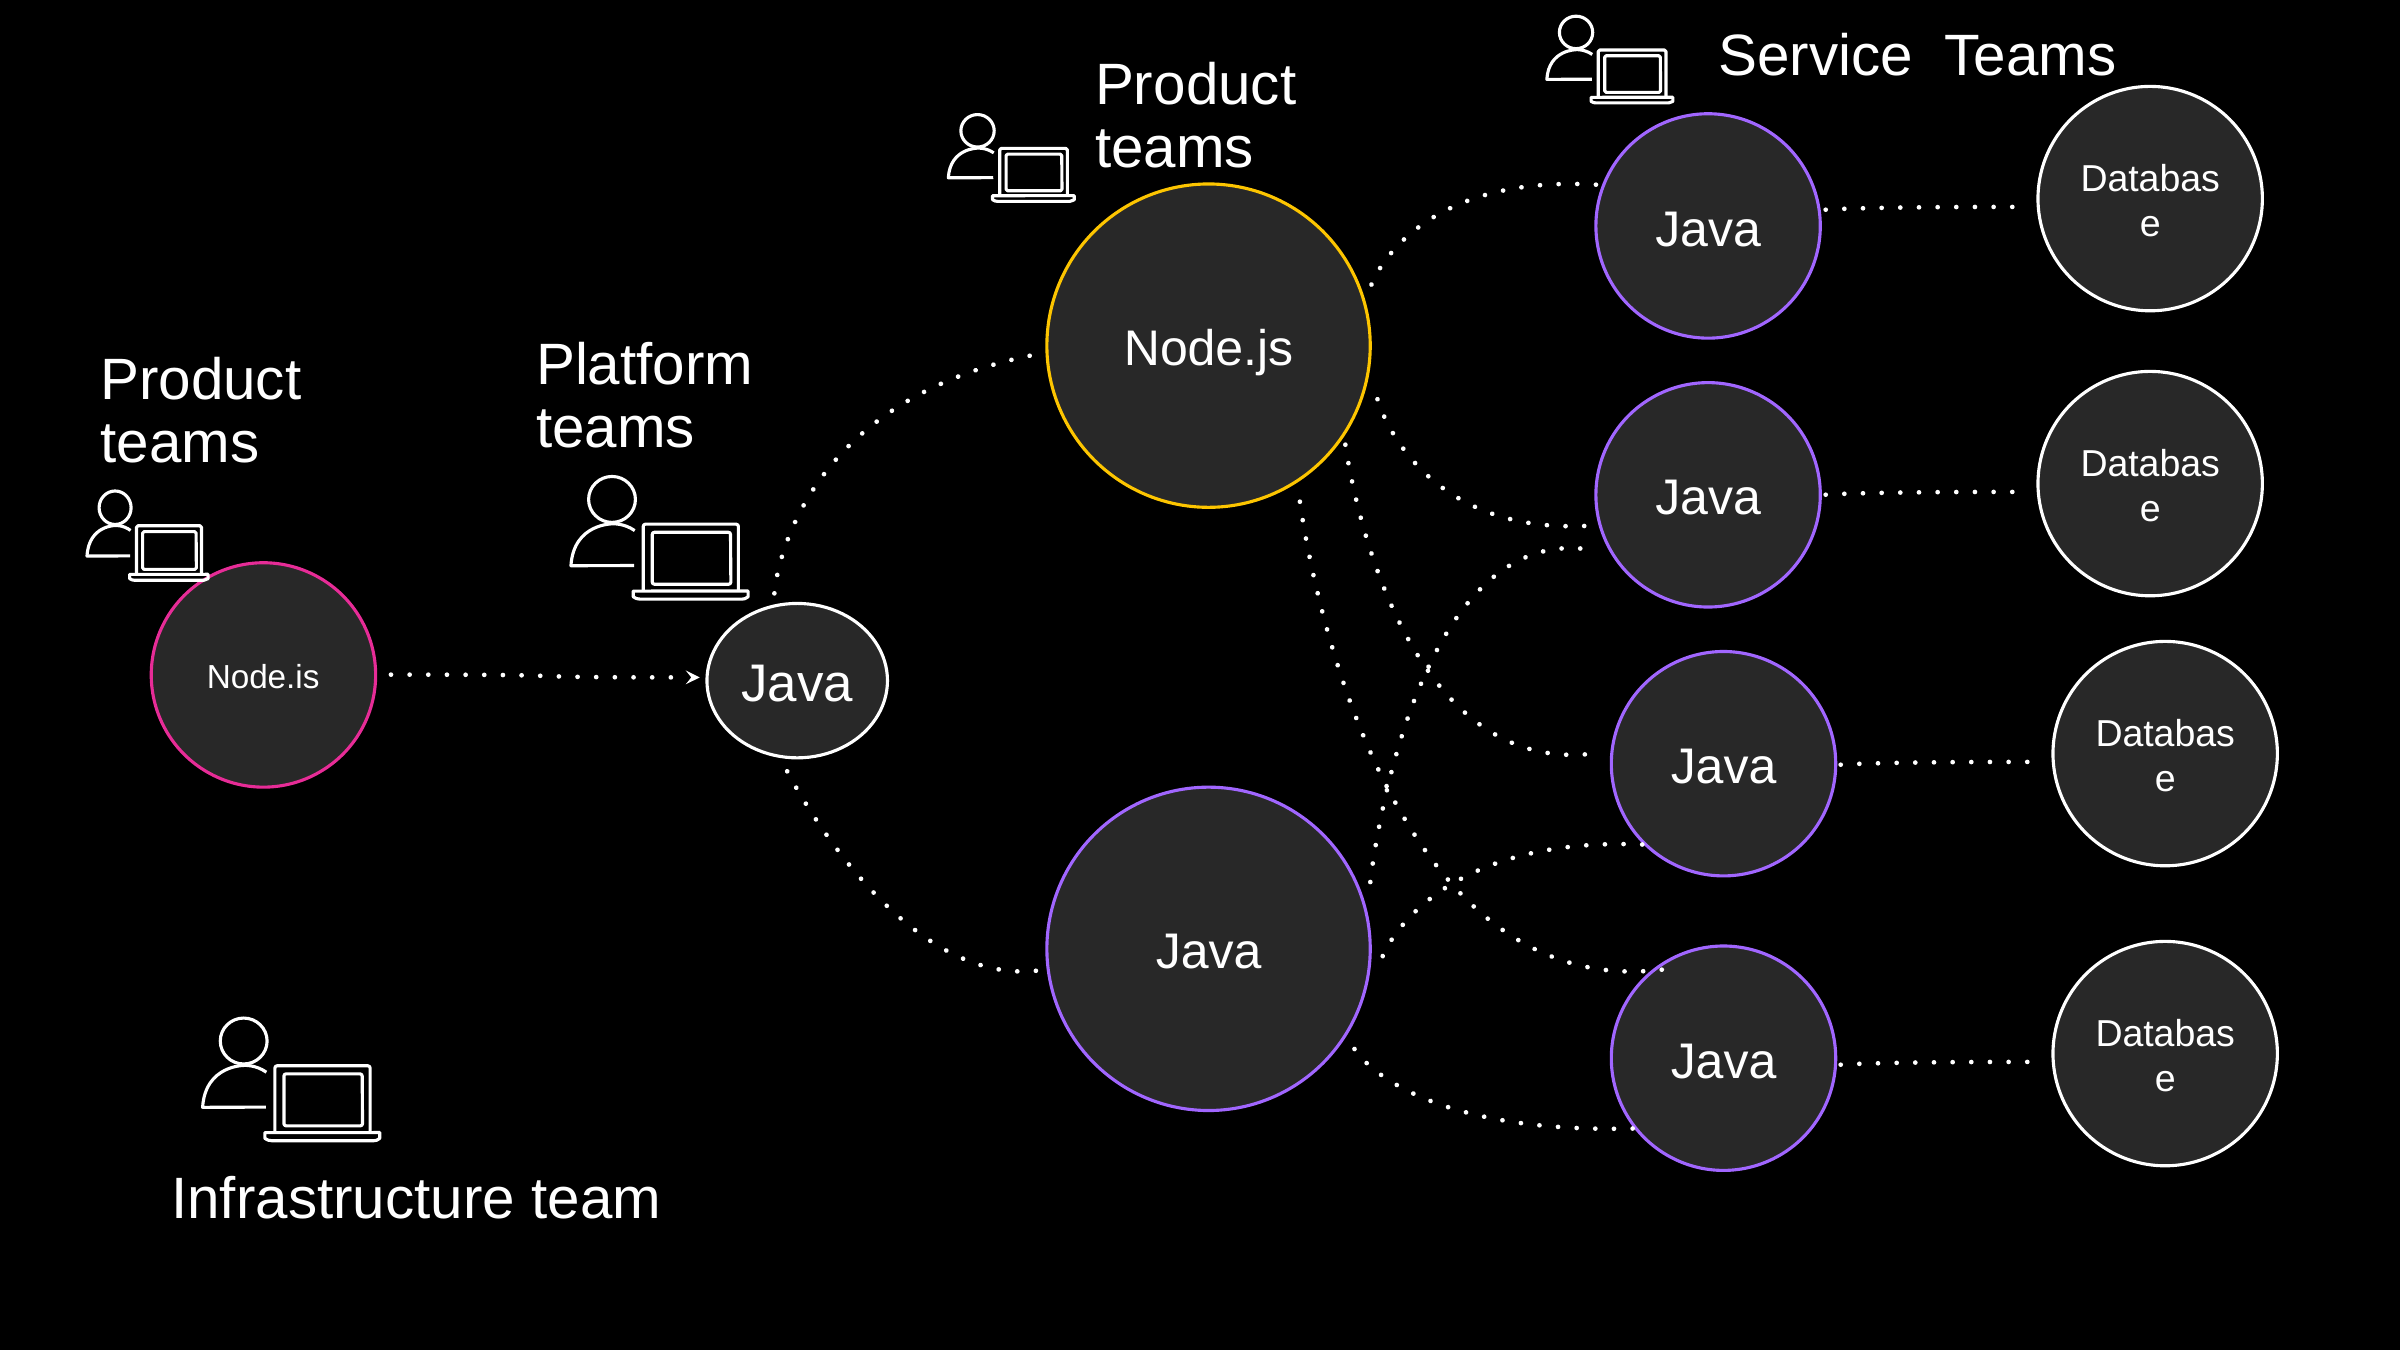

Service  Teams

Product
teams
Database

Java
Node.js

Platform
teams
Product
teams

Database
Java

Node.is
Java
Database
Java

Java

Database
Java

Infrastructure team